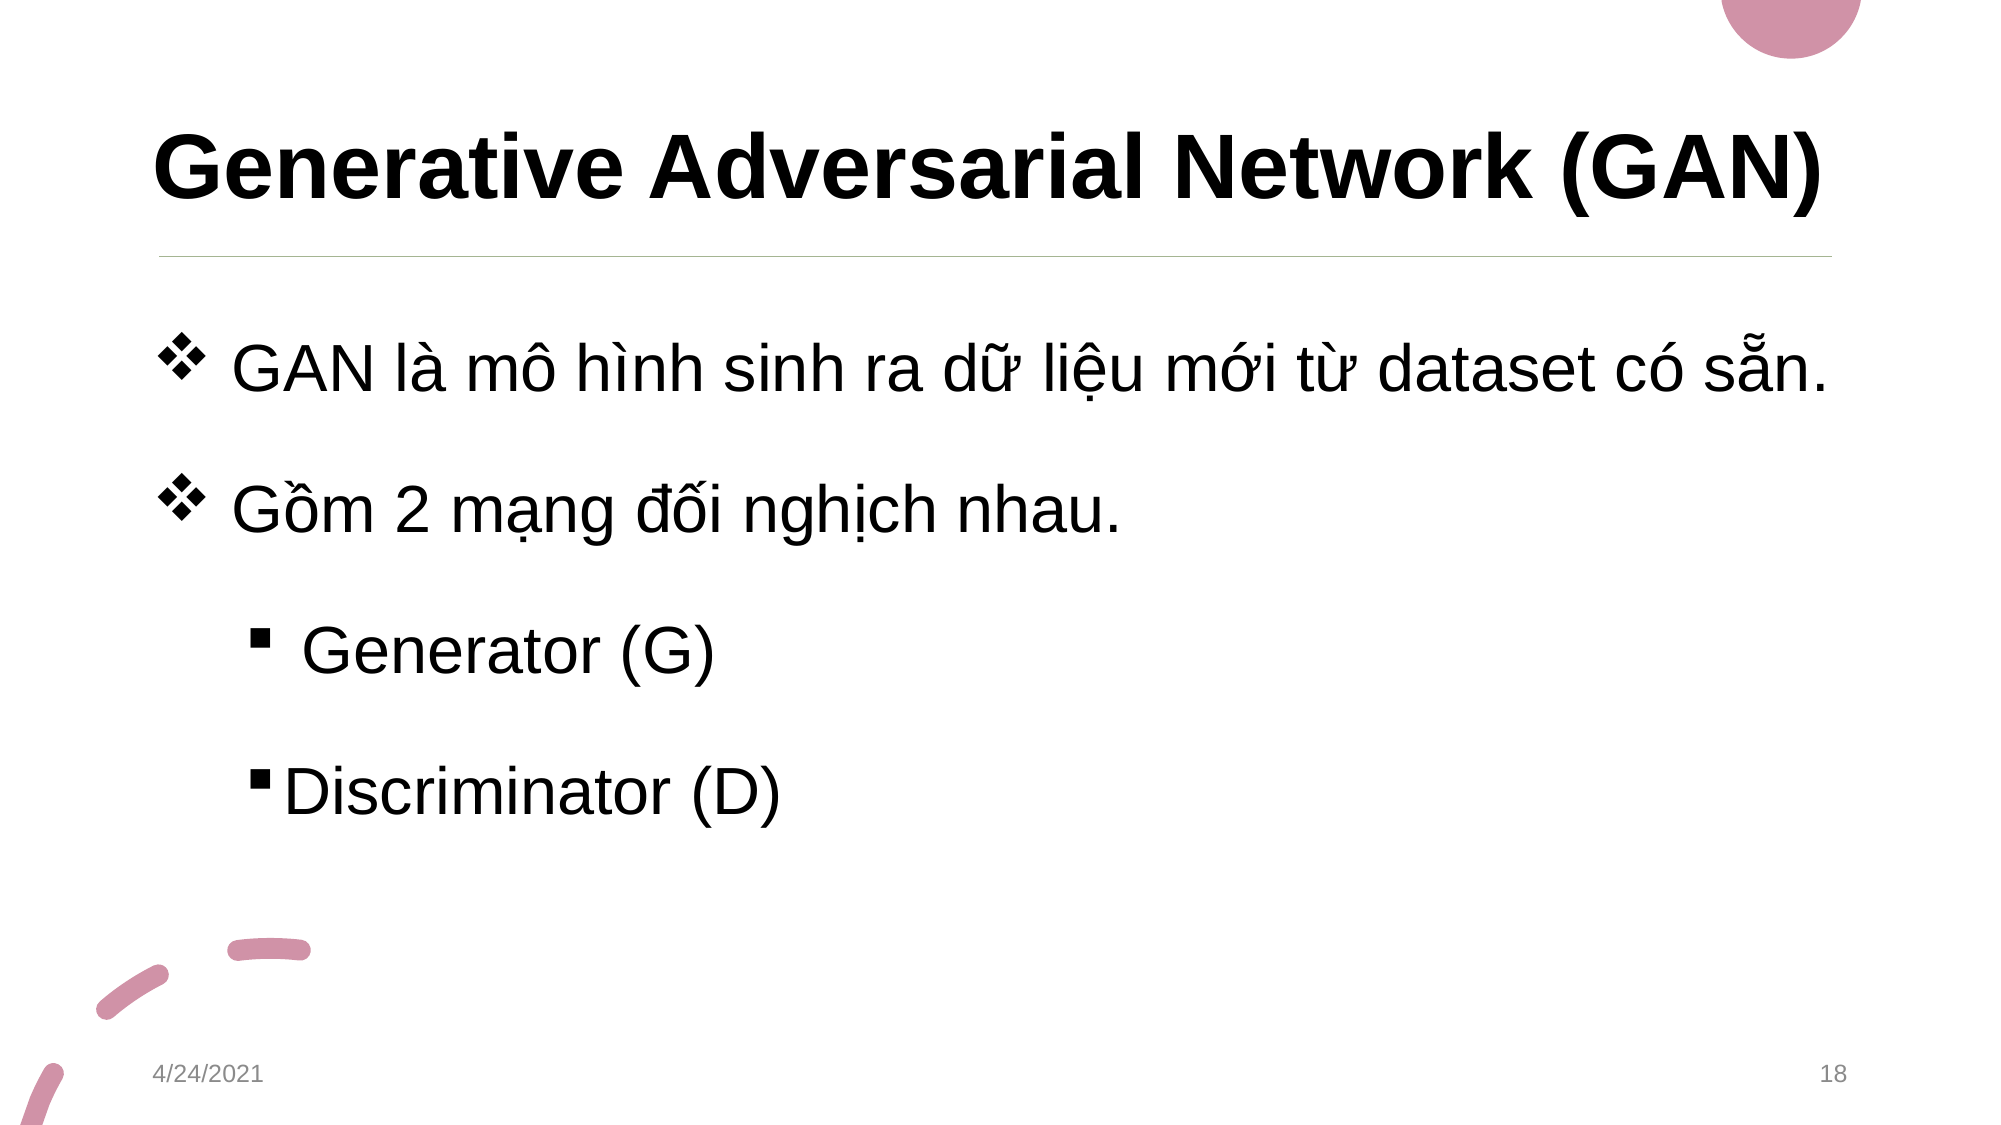

# Generative Adversarial Network (GAN)
 GAN là mô hình sinh ra dữ liệu mới từ dataset có sẵn.
 Gồm 2 mạng đối nghịch nhau.
 Generator (G)
Discriminator (D)
4/24/2021
18